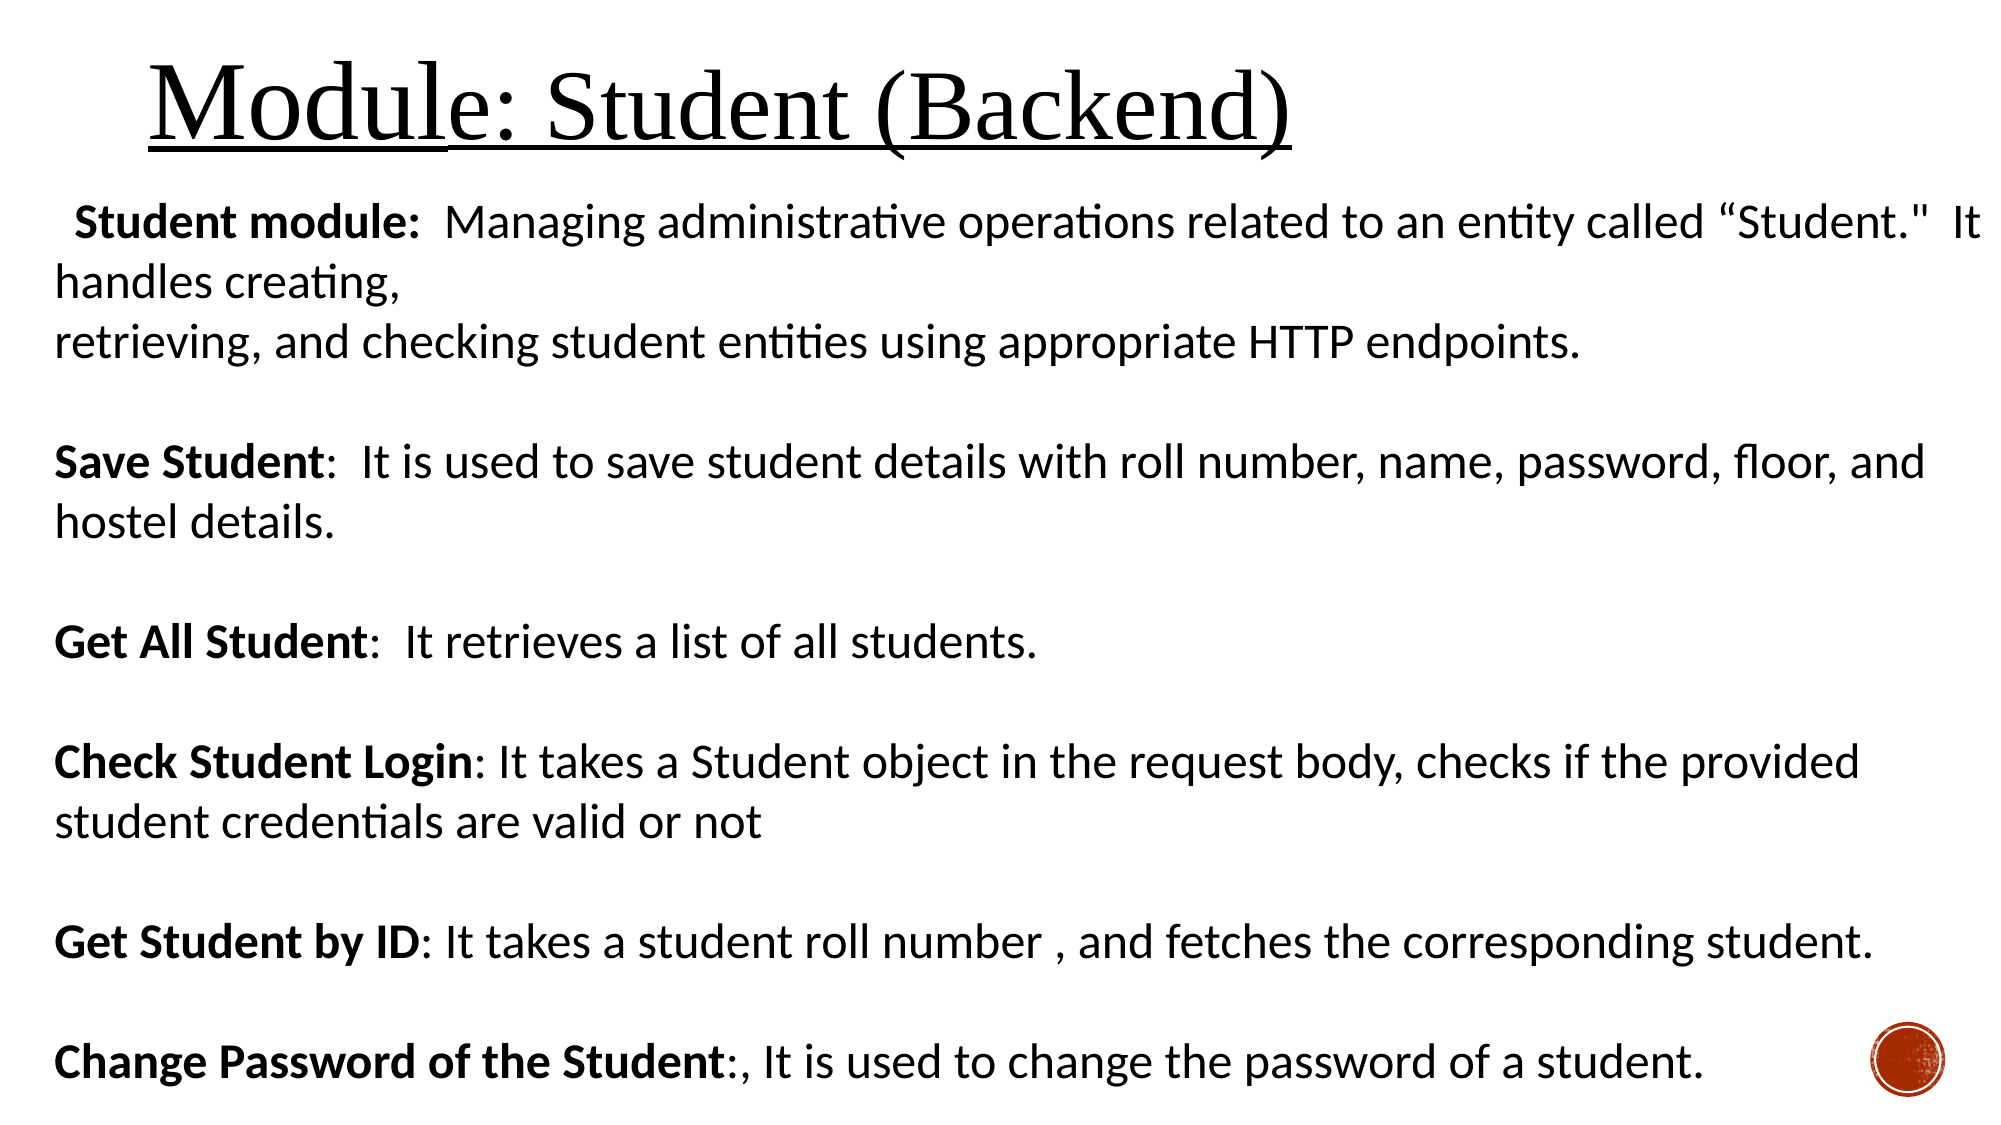

Module: Student (Backend)

Student module:  Managing administrative operations related to an entity called “Student."  It handles creating,
retrieving, and checking student entities using appropriate HTTP endpoints.

Save Student:  It is used to save student details with roll number, name, password, floor, and hostel details.

Get All Student:  It retrieves a list of all students.

Check Student Login: It takes a Student object in the request body, checks if the provided student credentials are valid or not

Get Student by ID: It takes a student roll number , and fetches the corresponding student.

Change Password of the Student:, It is used to change the password of a student.